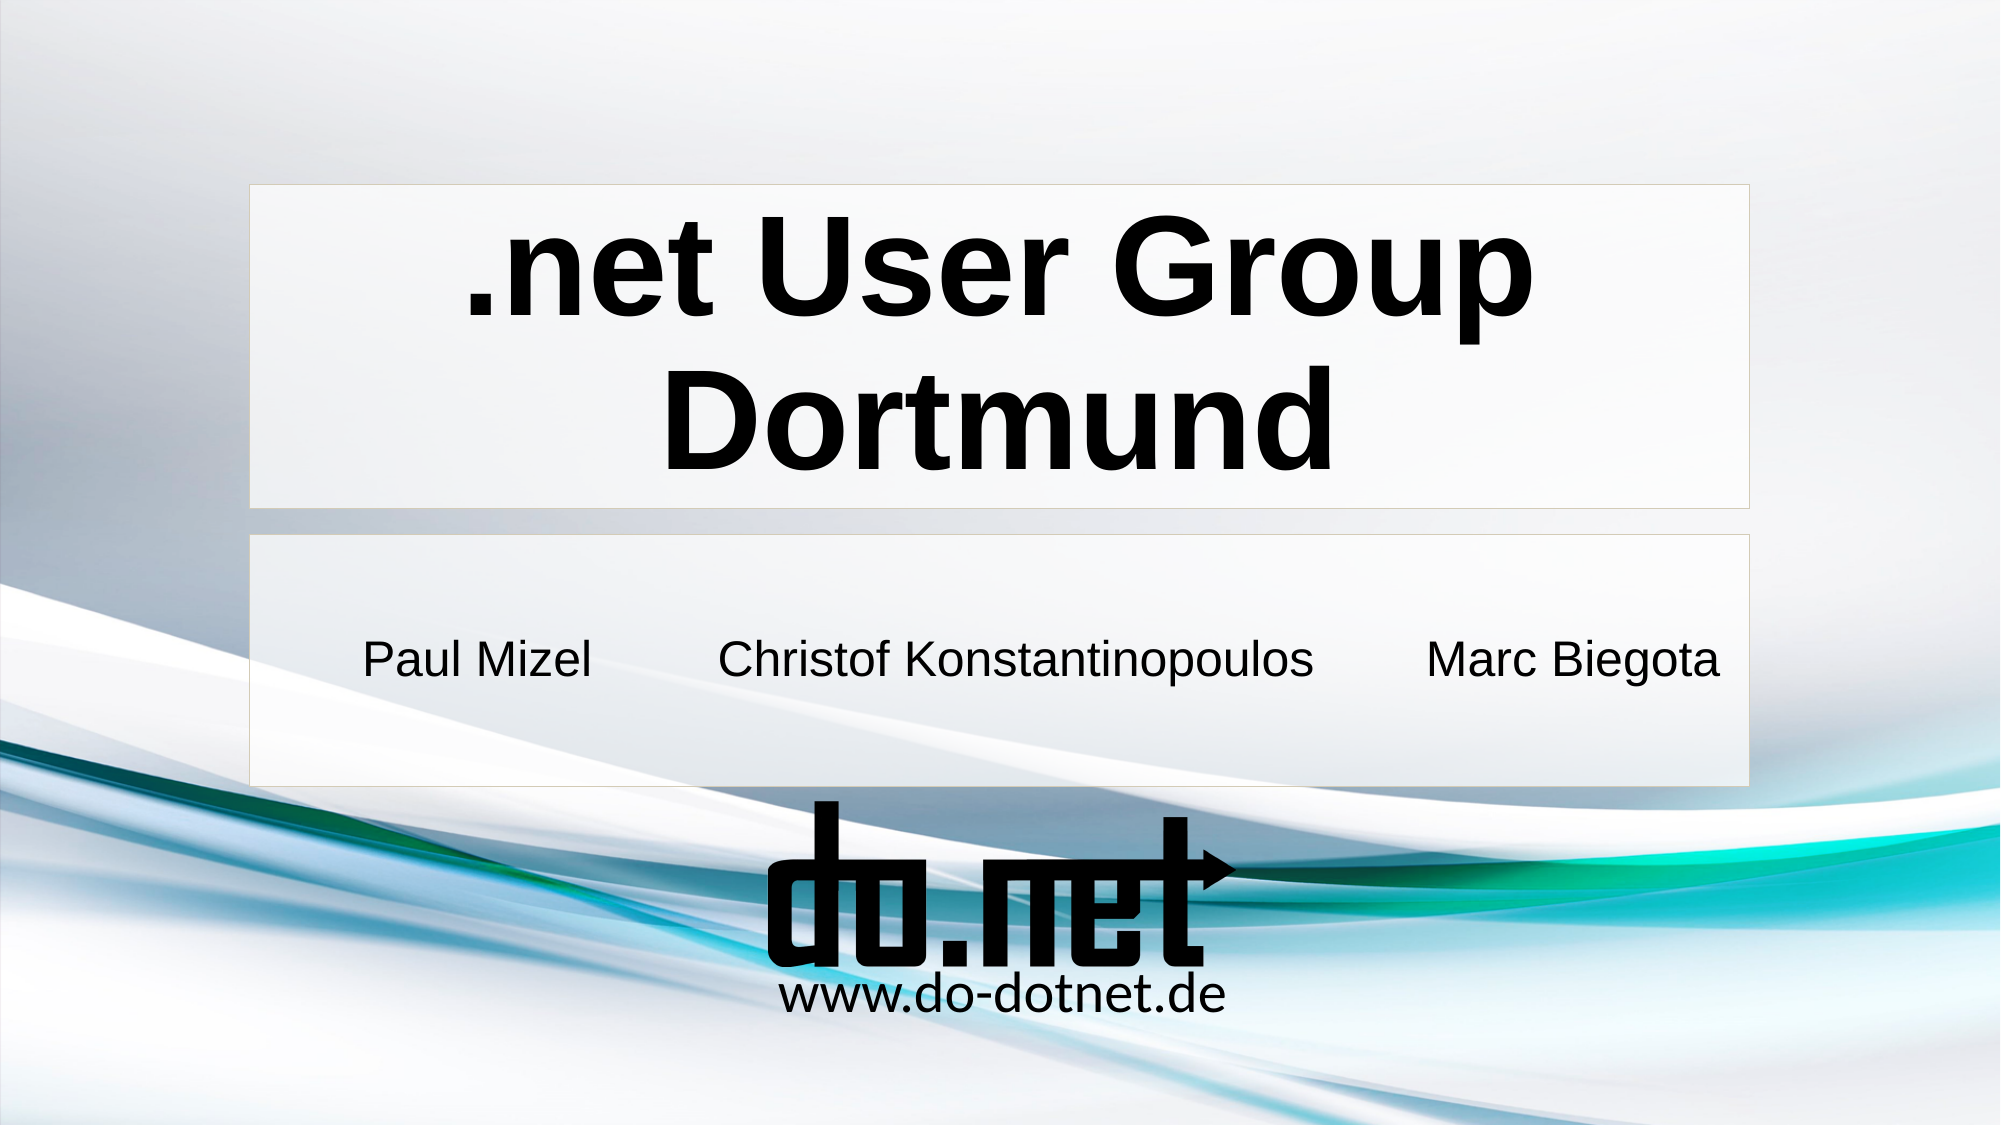

# .net User Group Dortmund
      Paul Mizel         Christof Konstantinopoulos        Marc Biegota